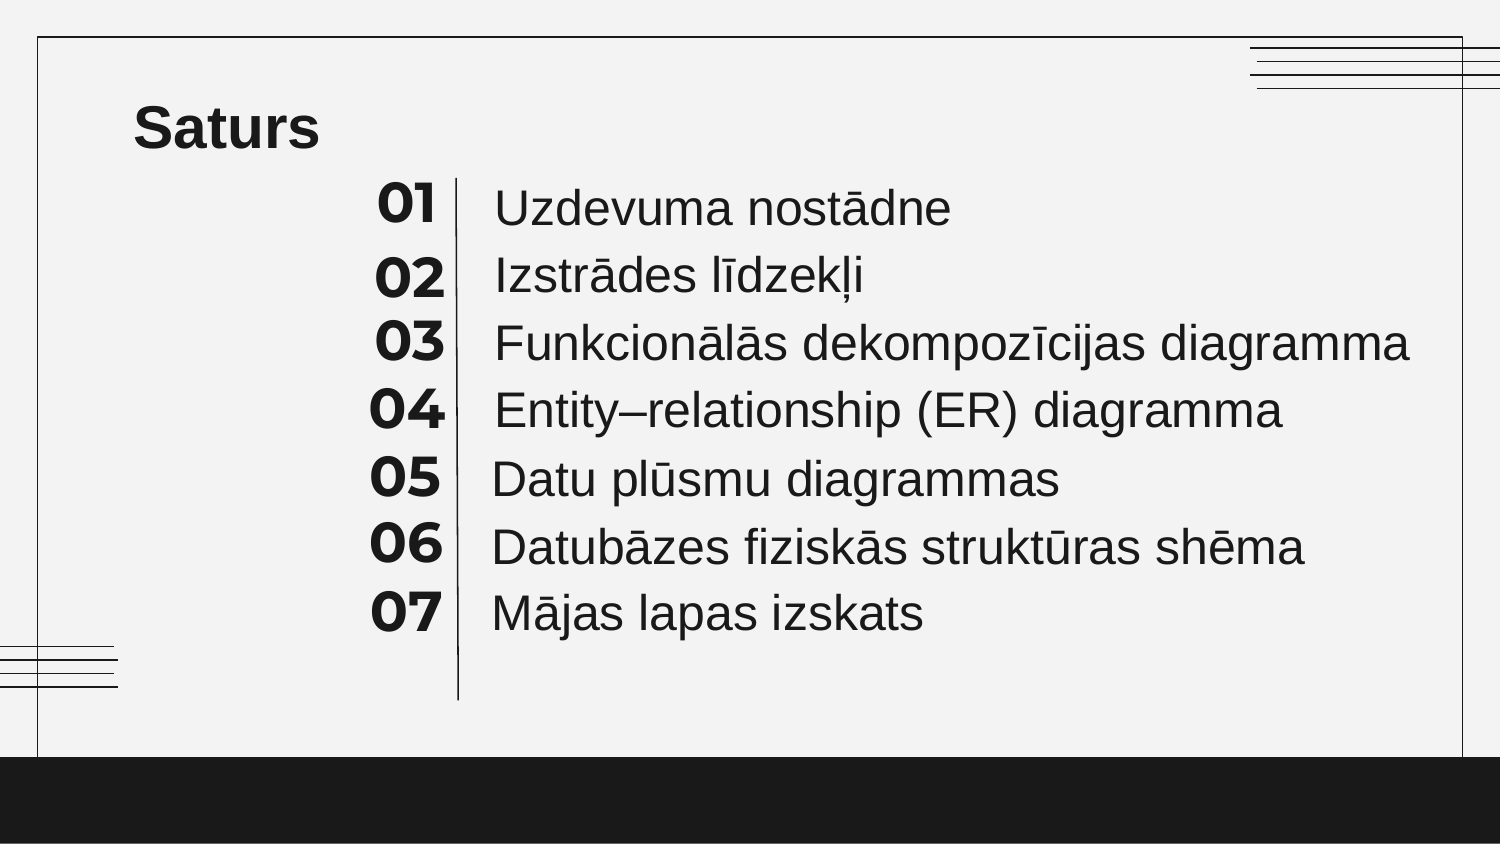

# Saturs
Uzdevuma nostādne
01
Izstrādes līdzekļi
02
Funkcionālās dekompozīcijas diagramma
03
Entity–relationship (ER) diagramma
04
Datu plūsmu diagrammas
05
Datubāzes fiziskās struktūras shēma
06
Mājas lapas izskats
07